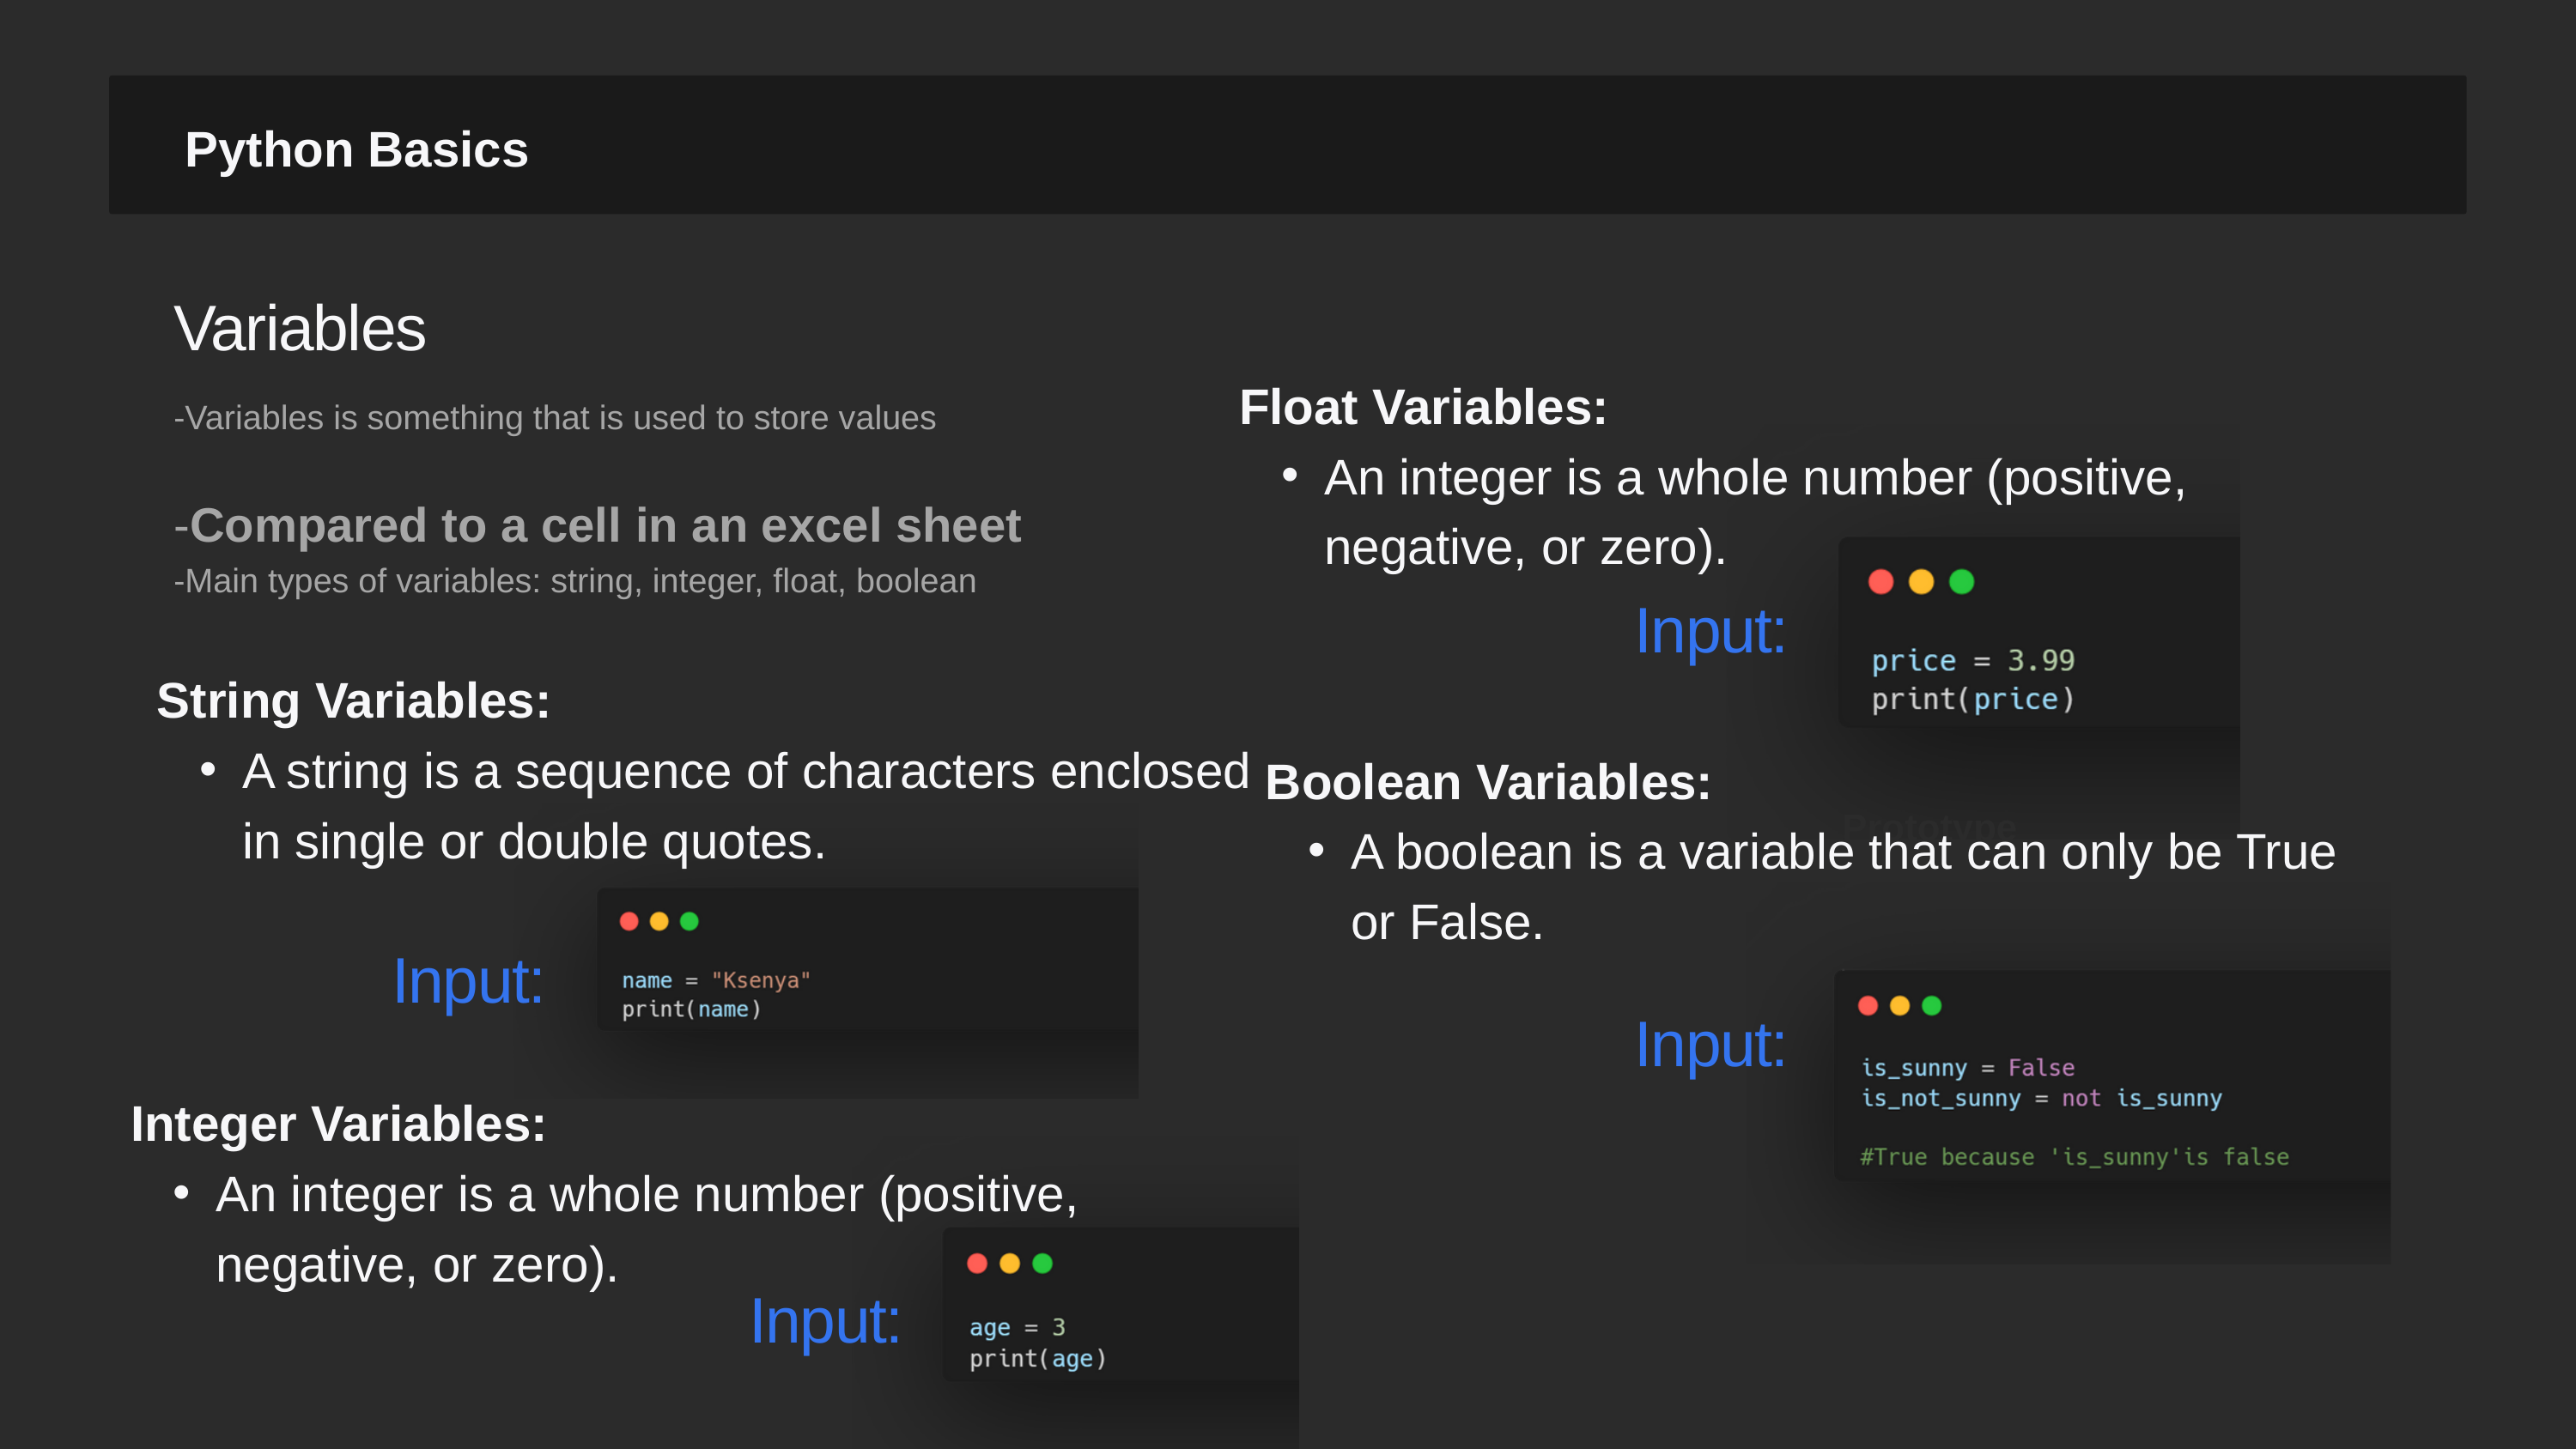

Python Basics
Variables
Float Variables:
An integer is a whole number (positive, negative, or zero).

-Variables is something that is used to store values

-Compared to a cell in an excel sheet
-Main types of variables: string, integer, float, boolean

Input:
String Variables:
A string is a sequence of characters enclosed in single or double quotes.

Boolean Variables:
A boolean is a variable that can only be True or False.

Ideate
Prototype

Input:
Input:
Integer Variables:
An integer is a whole number (positive, negative, or zero).

Input: